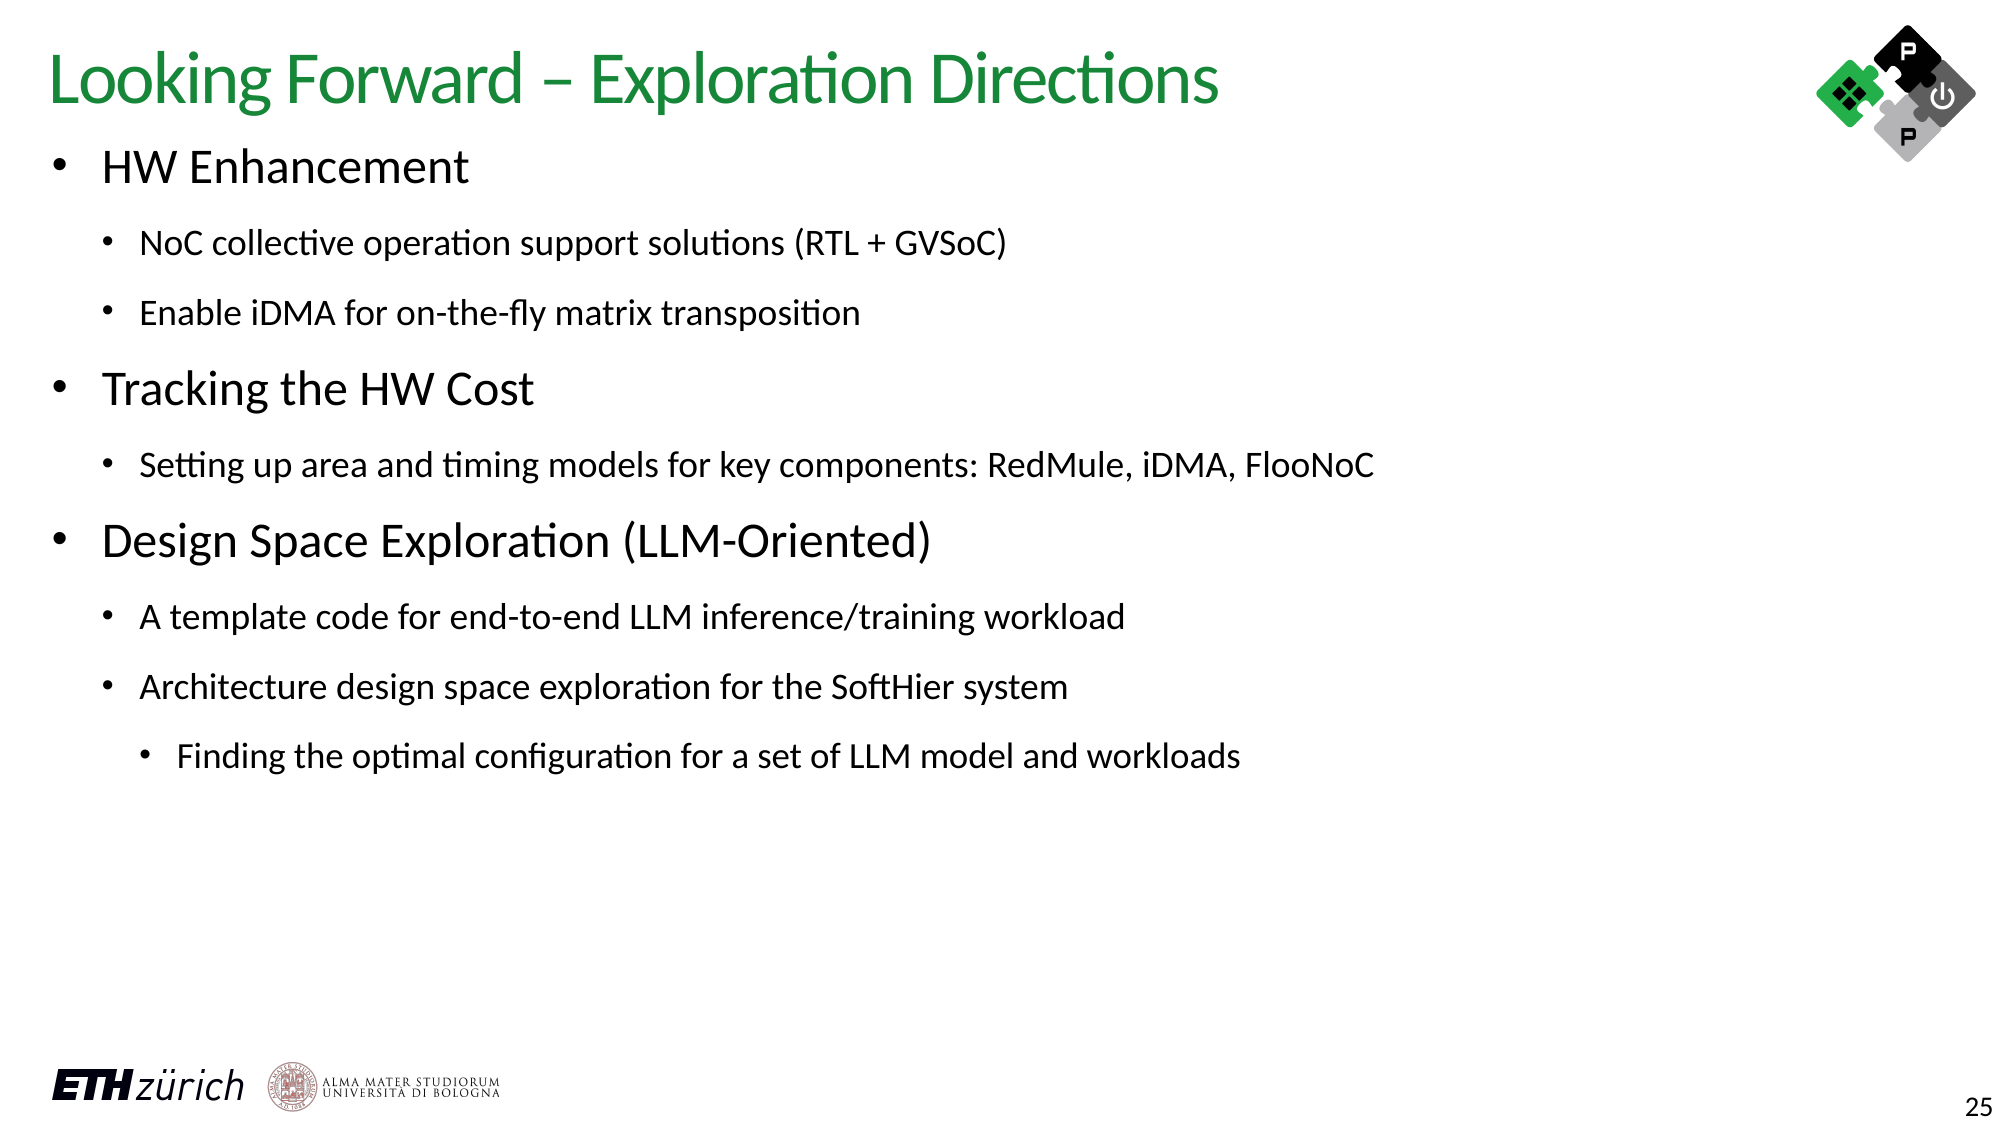

Looking Forward – Exploration Directions
HW Enhancement
NoC collective operation support solutions (RTL + GVSoC)
Enable iDMA for on-the-fly matrix transposition
Tracking the HW Cost
Setting up area and timing models for key components: RedMule, iDMA, FlooNoC
Design Space Exploration (LLM-Oriented)
A template code for end-to-end LLM inference/training workload
Architecture design space exploration for the SoftHier system
Finding the optimal configuration for a set of LLM model and workloads

25